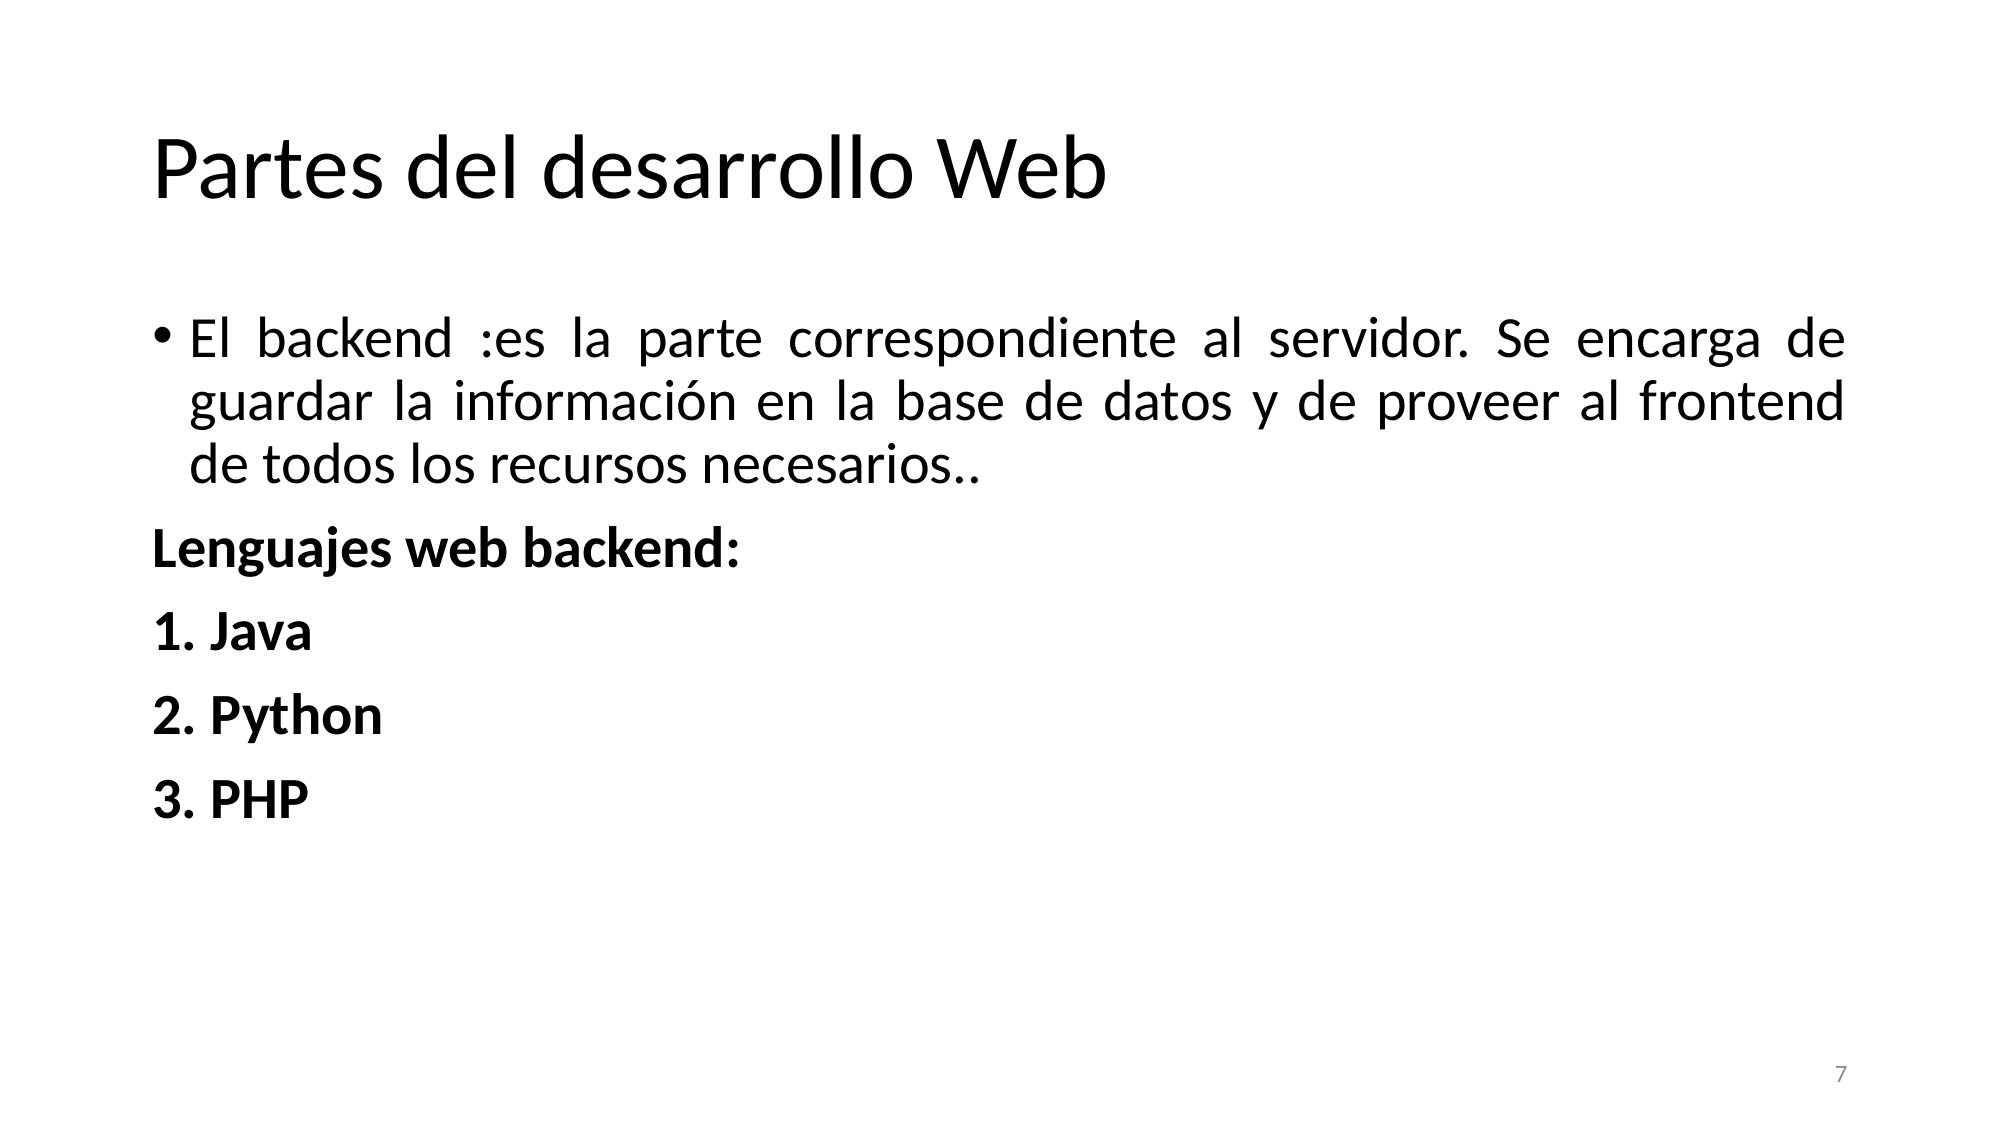

# Partes del desarrollo Web
El backend :es la parte correspondiente al servidor. Se encarga de guardar la información en la base de datos y de proveer al frontend de todos los recursos necesarios..
Lenguajes web backend:
1. Java
2. Python
3. PHP

7